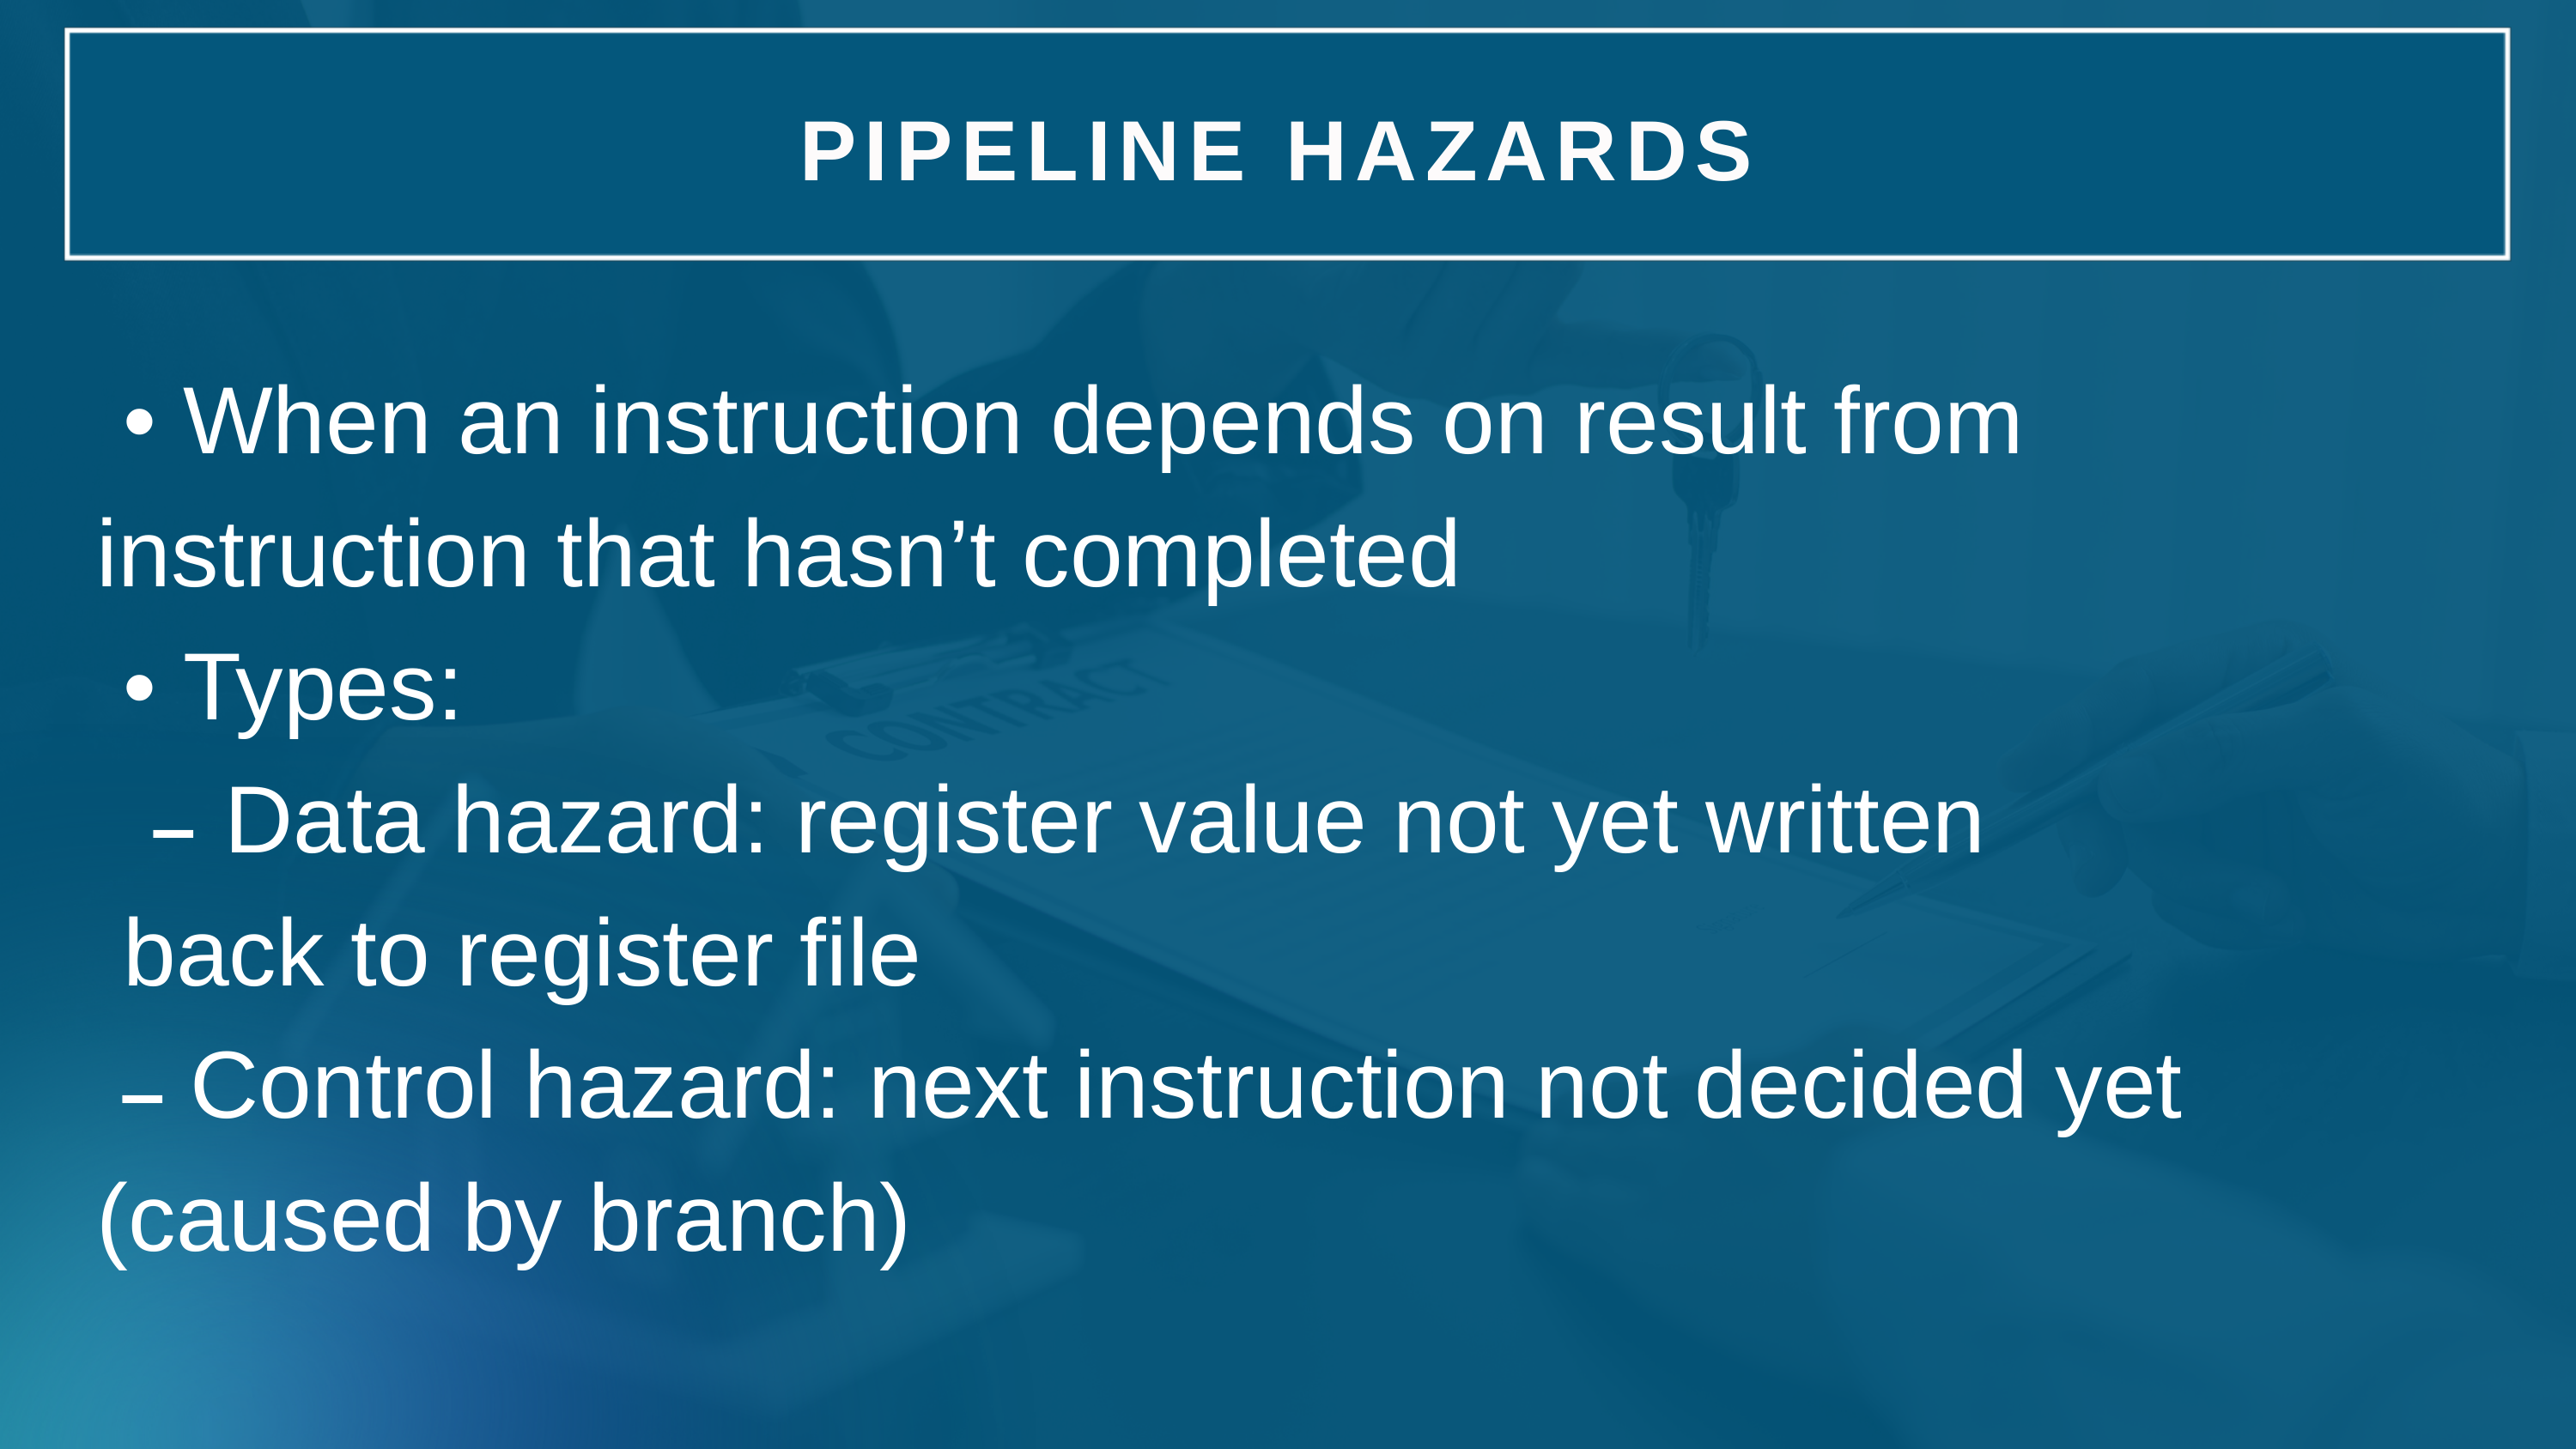

PIPELINE HAZARDS
 • When an instruction depends on result from
instruction that hasn’t completed
 • Types:

 Data hazard: register value not yet written
–
 back to register file

Control hazard: next instruction not decided yet
–
(caused by branch)